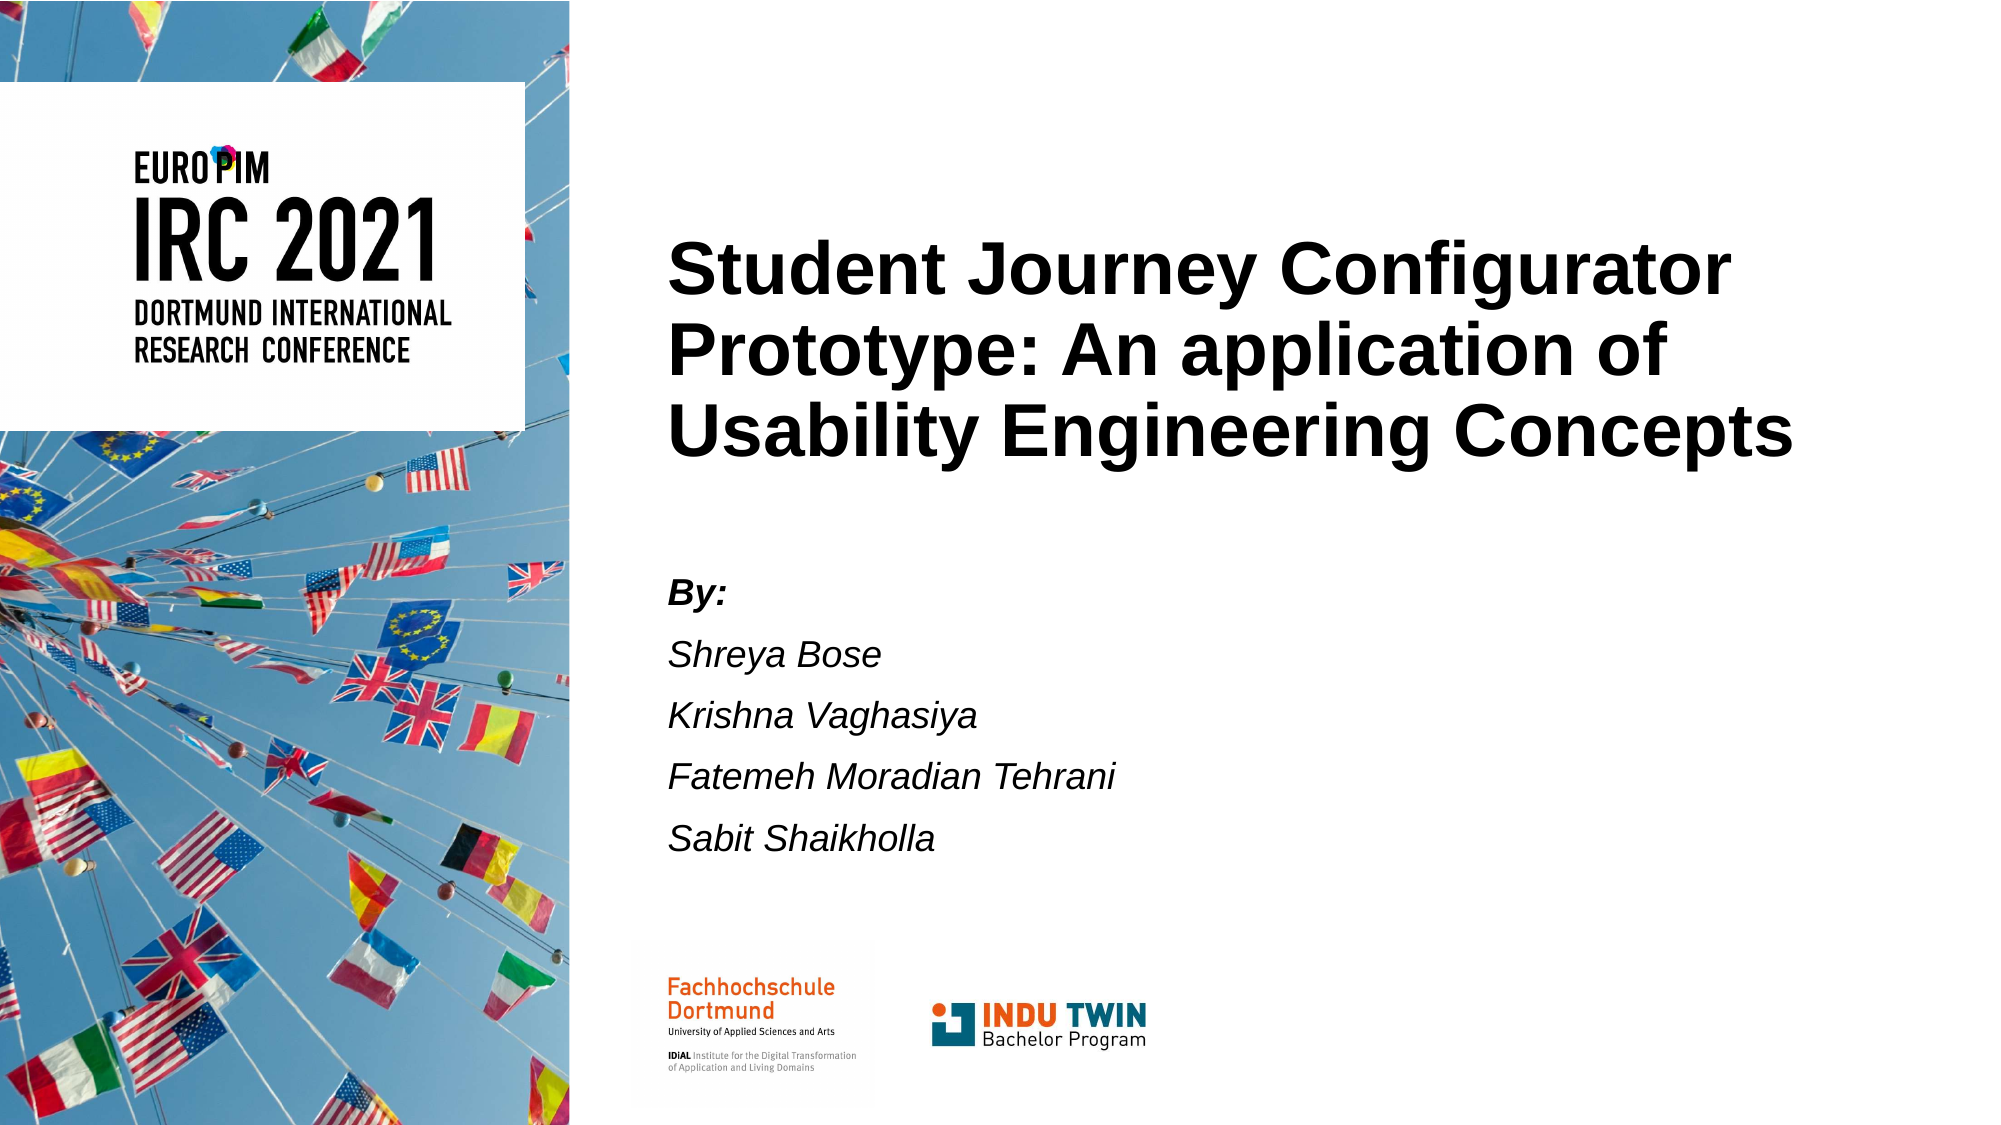

# Student Journey Configurator Prototype: An application of Usability Engineering Concepts
By:
Shreya Bose
Krishna Vaghasiya
Fatemeh Moradian Tehrani
Sabit Shaikholla